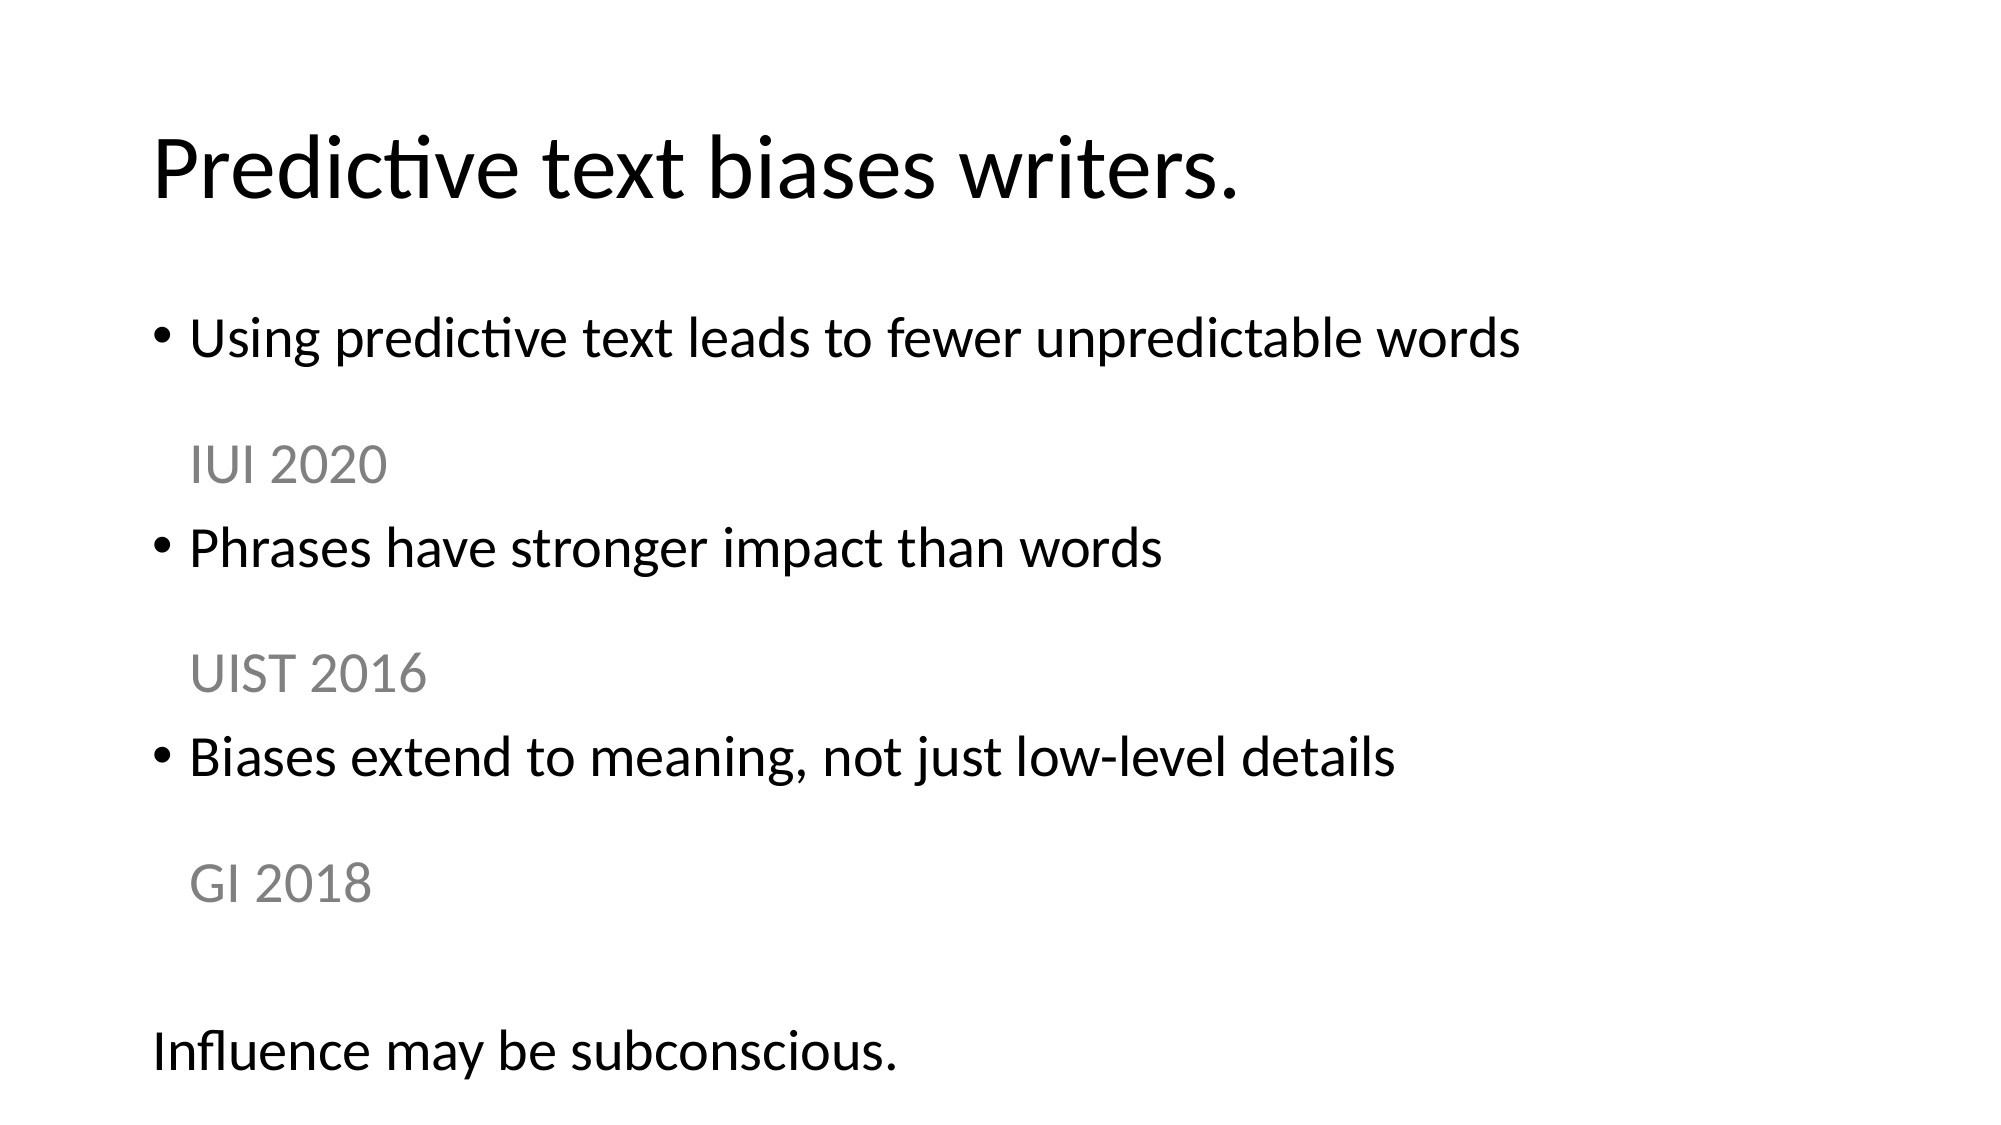

# Predictive text biases writers.
Using predictive text leads to fewer unpredictable words 	IUI 2020
Phrases have stronger impact than words 	UIST 2016
Biases extend to meaning, not just low-level details 	GI 2018

Influence may be subconscious.